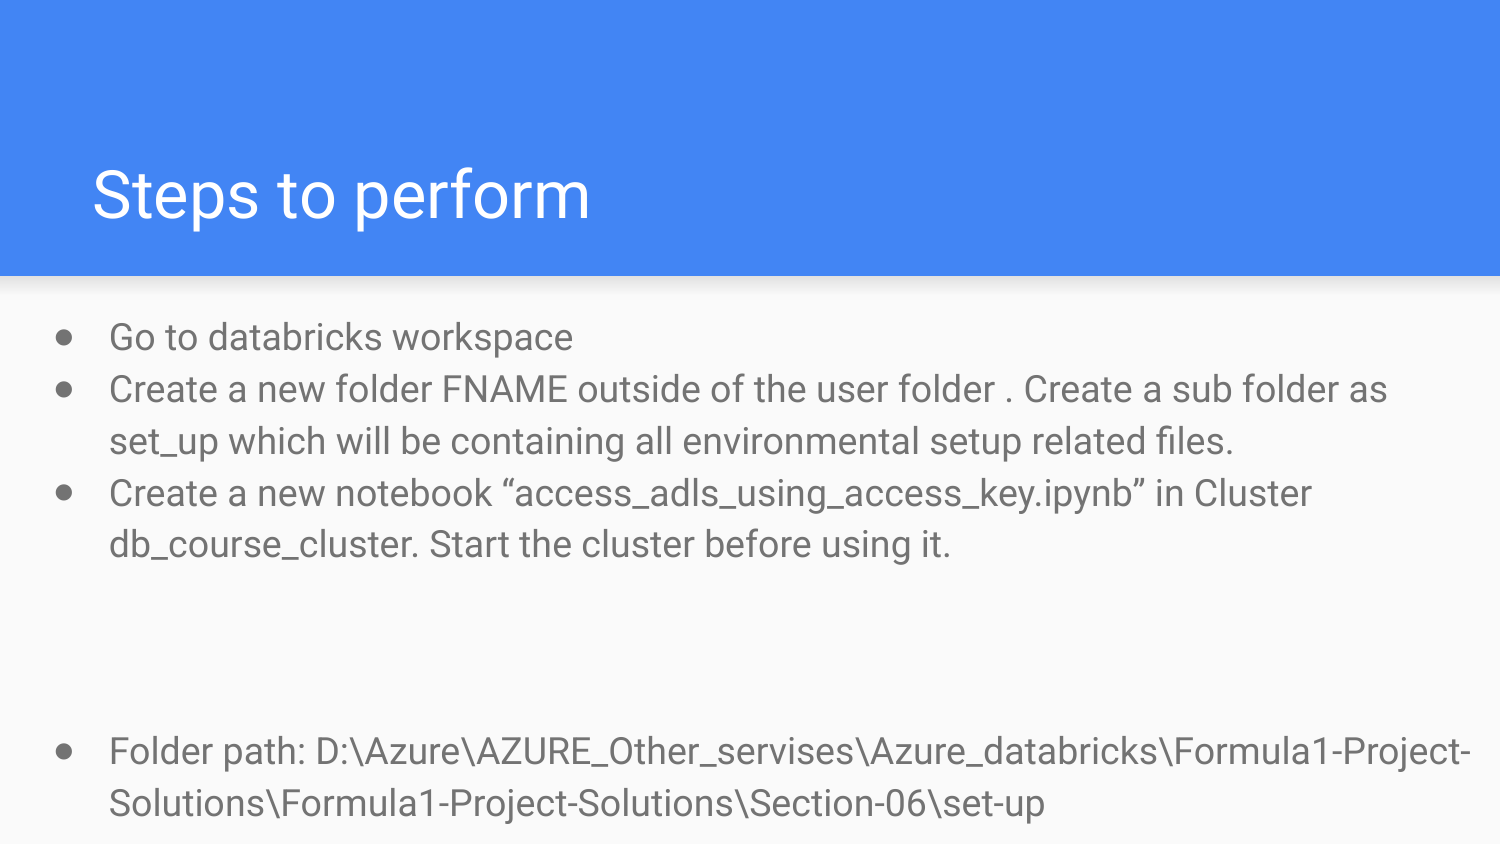

# Steps to perform
Go to databricks workspace
Create a new folder FNAME outside of the user folder . Create a sub folder as set_up which will be containing all environmental setup related files.
Create a new notebook “access_adls_using_access_key.ipynb” in Cluster db_course_cluster. Start the cluster before using it.

Folder path: D:\Azure\AZURE_Other_servises\Azure_databricks\Formula1-Project-Solutions\Formula1-Project-Solutions\Section-06\set-up